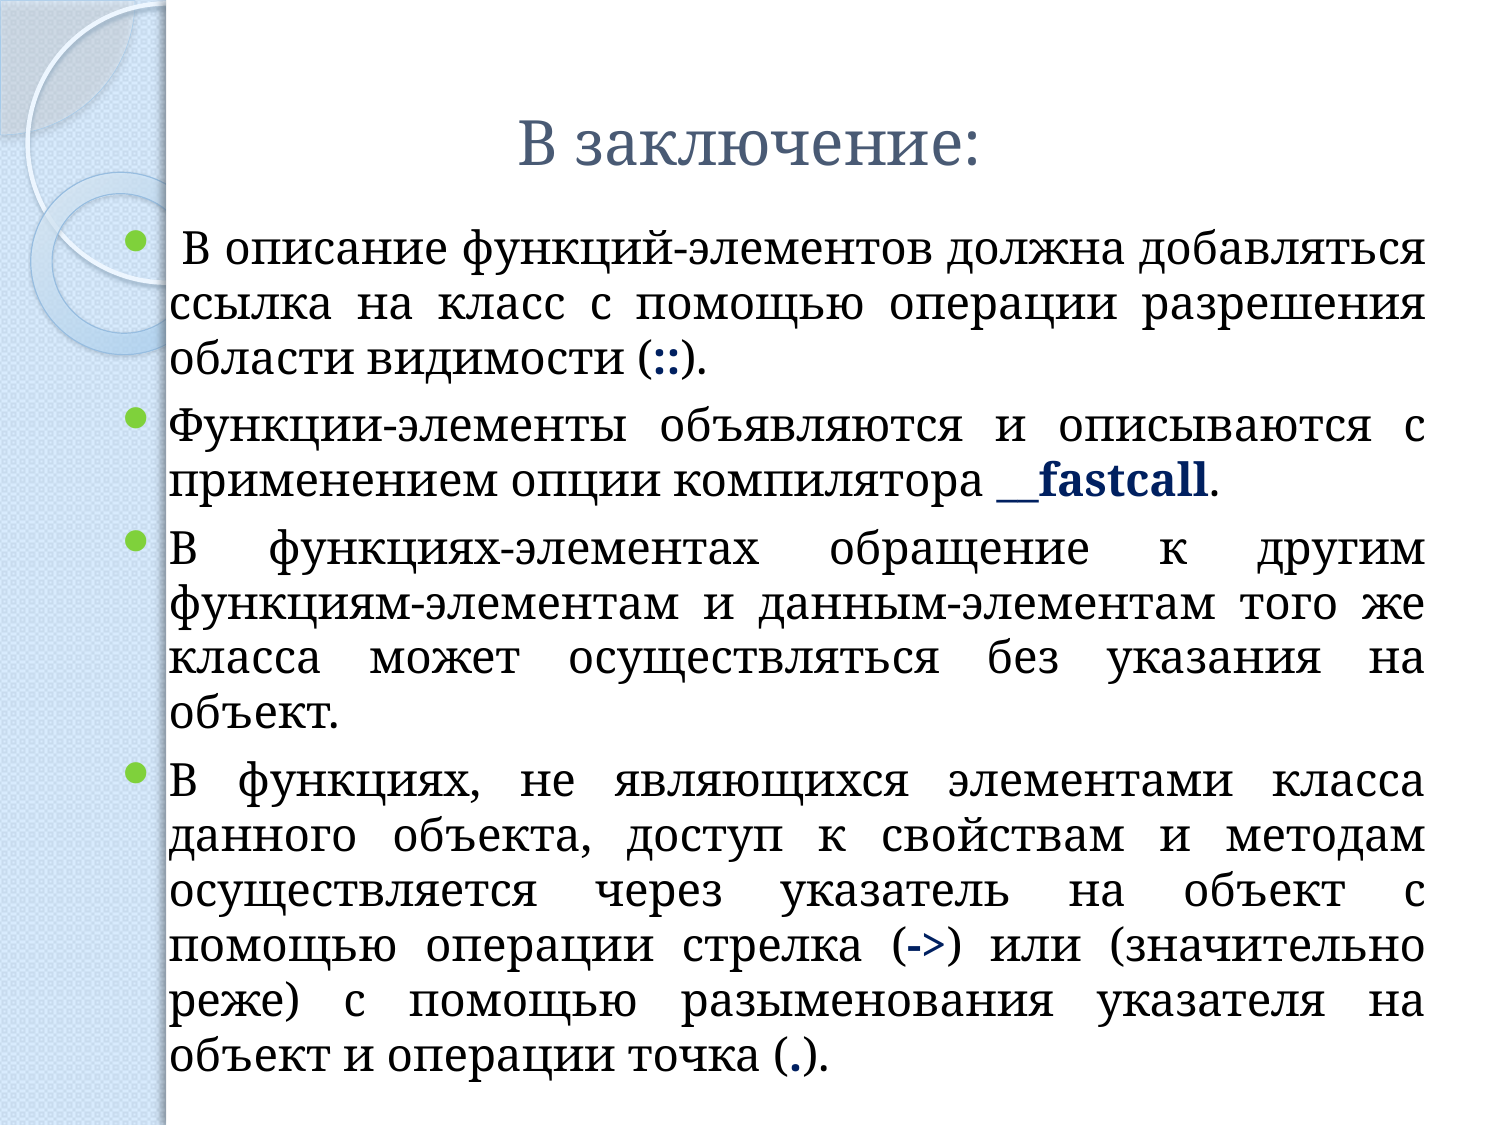

# В заключение:
 В описание функций-элементов должна добавляться ссылка на класс с помощью операции разрешения области видимости (::).
Функции-элементы объявляются и описываются с применением опции компилятора __fastcall.
В функциях-элементах обращение к другим функциям-элементам и данным-элементам того же класса может осуществляться без указания на объект.
В функциях, не являющихся элементами класса данного объекта, доступ к свойствам и методам осуществляется через указатель на объект с помощью операции стрелка (->) или (значительно реже) с помощью разыменования указателя на объект и операции точка (.).